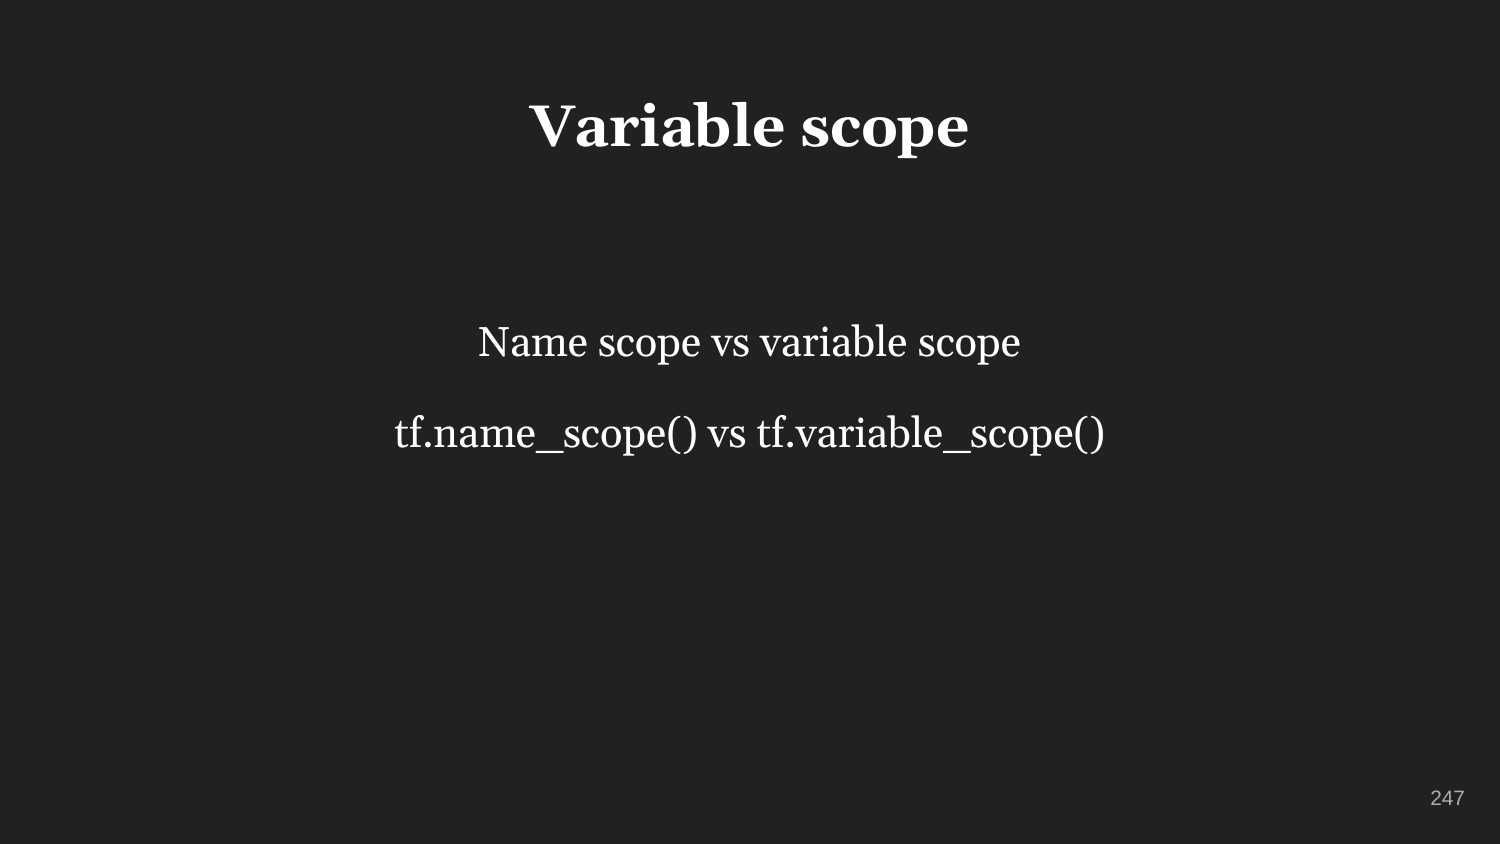

# Variable scope
Name scope vs variable scope
tf.name_scope() vs tf.variable_scope()
247